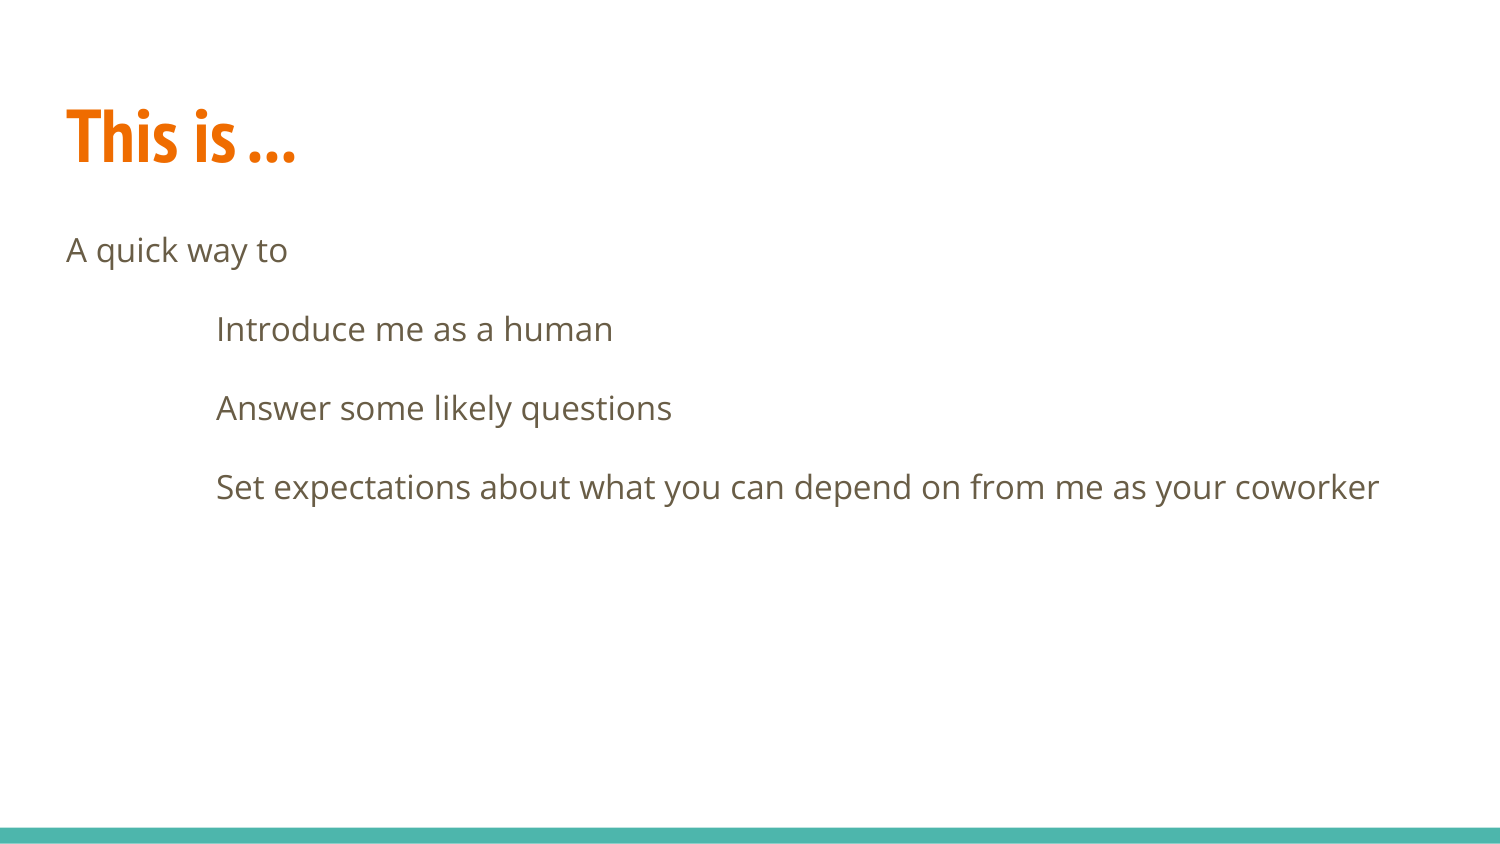

# This is ...
A quick way to
	Introduce me as a human
	Answer some likely questions
	Set expectations about what you can depend on from me as your coworker